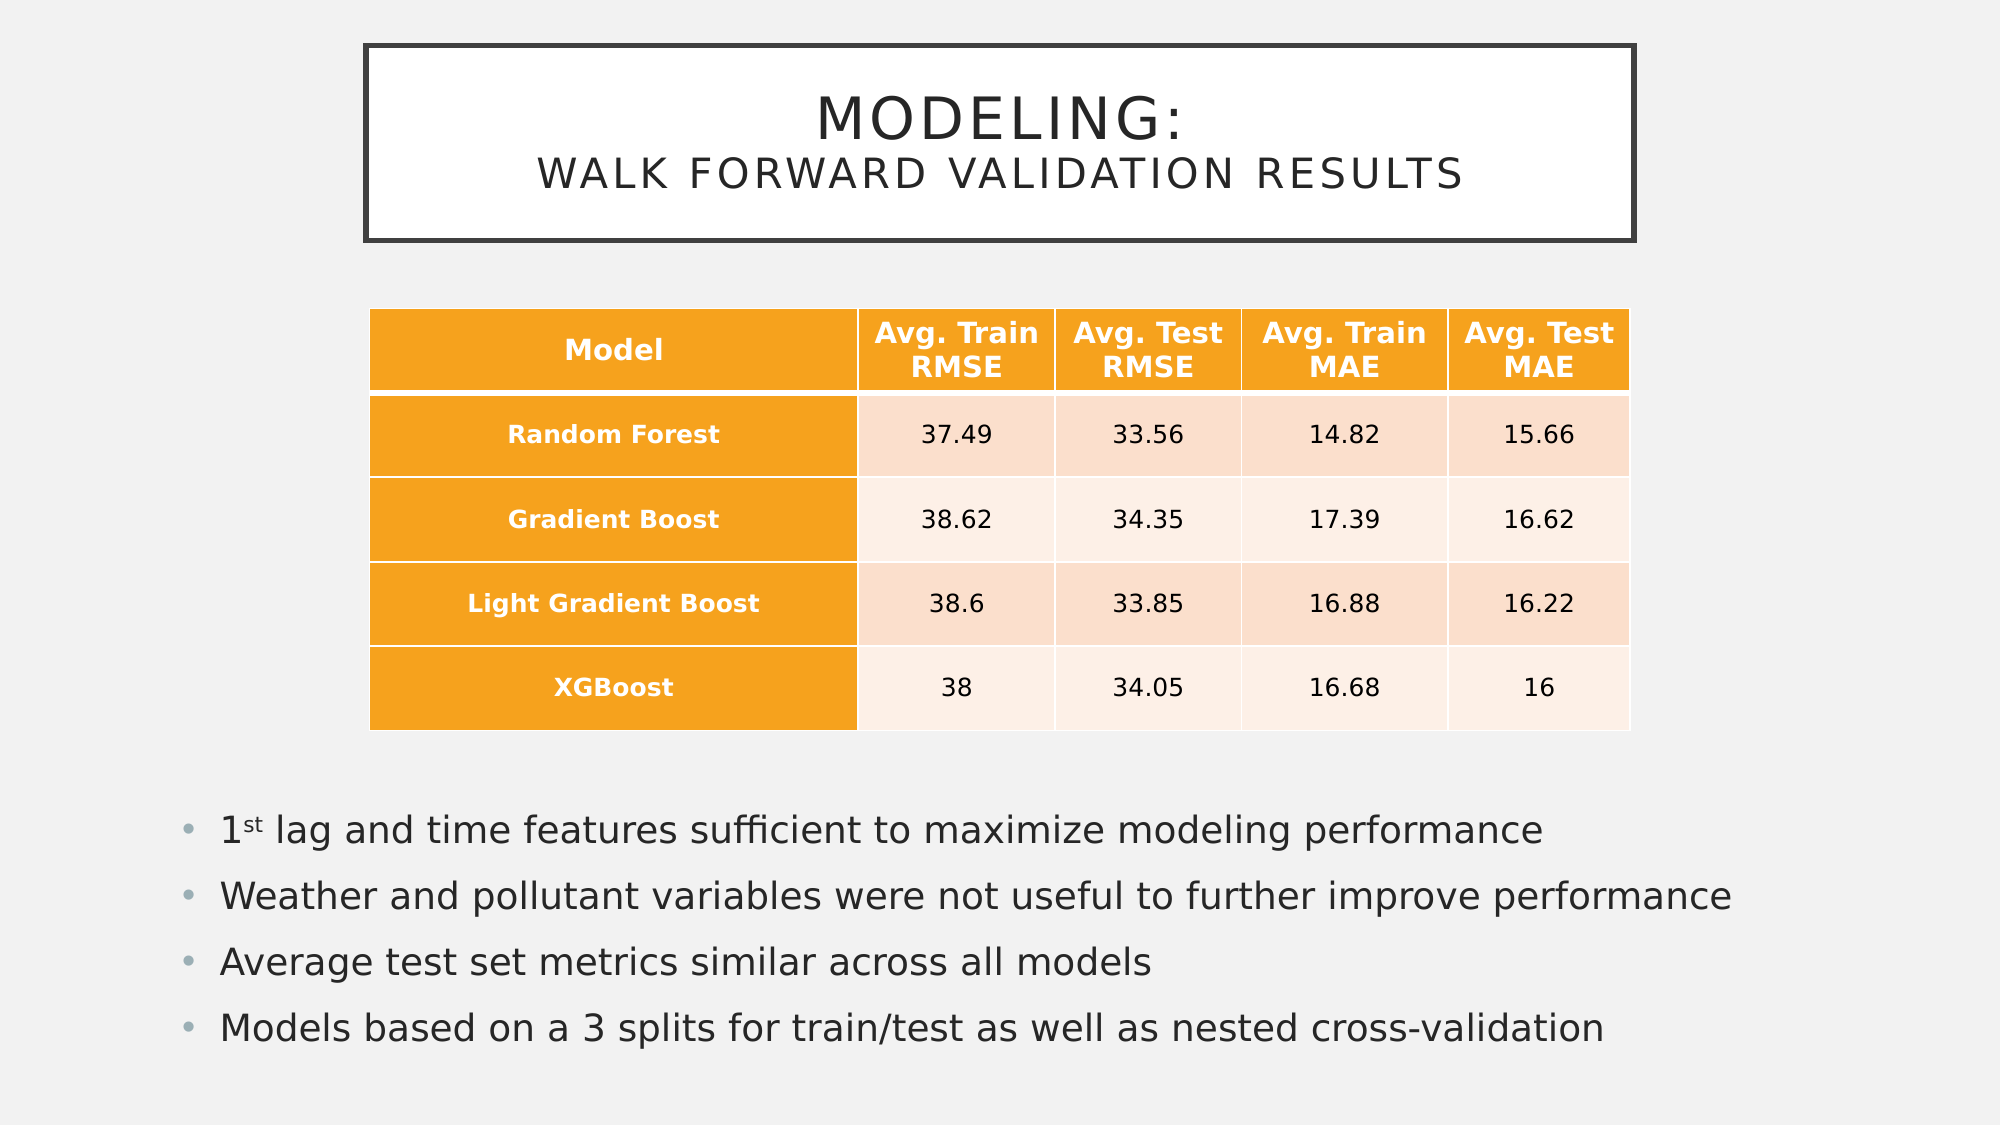

Modeling:
Walk forward validation Results
| Model | Avg. Train RMSE | Avg. Test RMSE | Avg. Train MAE | Avg. Test MAE |
| --- | --- | --- | --- | --- |
| Random Forest | 37.49 | 33.56 | 14.82 | 15.66 |
| Gradient Boost | 38.62 | 34.35 | 17.39 | 16.62 |
| Light Gradient Boost | 38.6 | 33.85 | 16.88 | 16.22 |
| XGBoost | 38 | 34.05 | 16.68 | 16 |
1st lag and time features sufficient to maximize modeling performance
Weather and pollutant variables were not useful to further improve performance
Average test set metrics similar across all models
Models based on a 3 splits for train/test as well as nested cross-validation